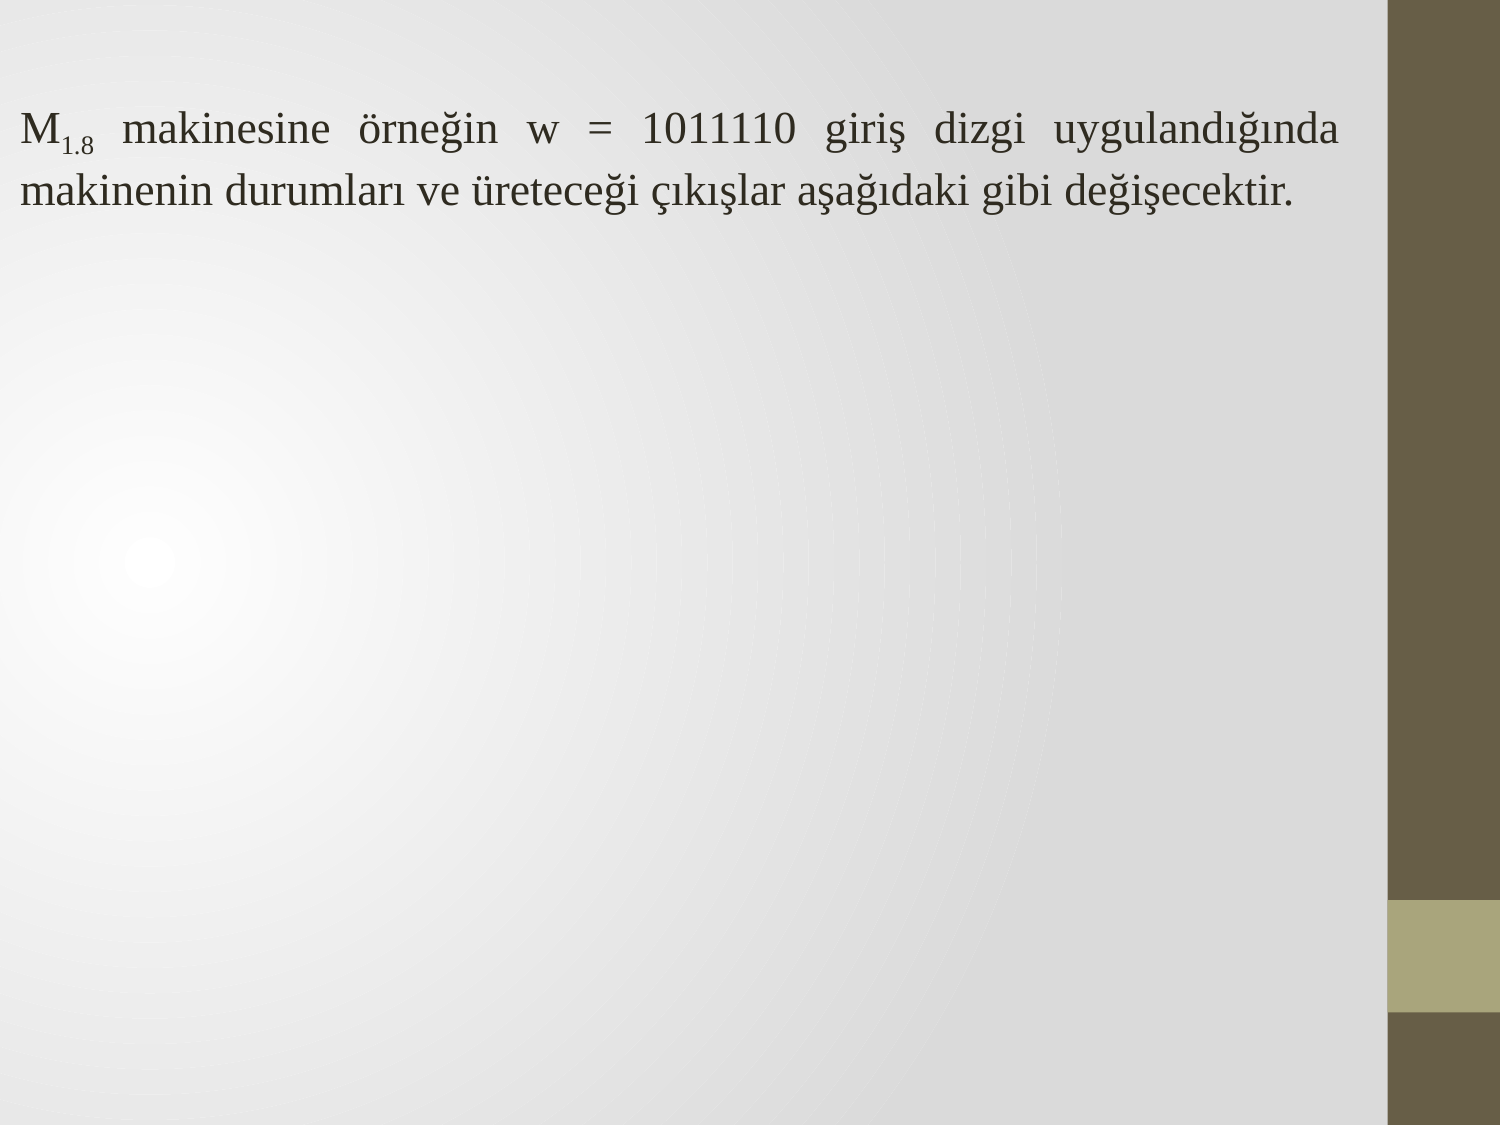

M1.8 makinesine örneğin w = 1011110 giriş dizgi uygulandığında makinenin durumları ve üreteceği çıkışlar aşağıdaki gibi değişecektir.